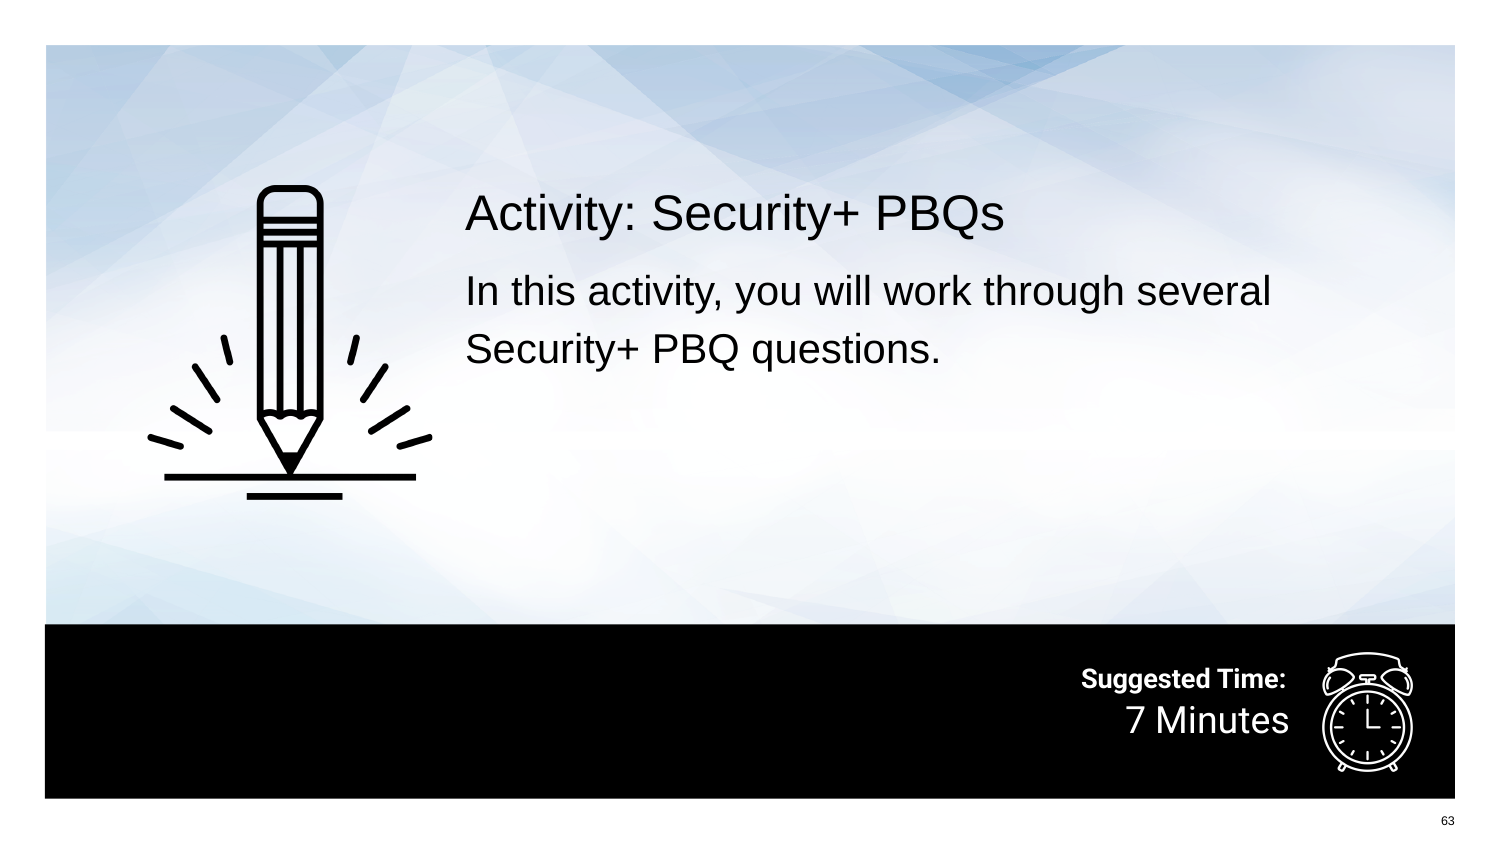

Activity: Security+ PBQs
In this activity, you will work through several Security+ PBQ questions.
# 7 Minutes
63